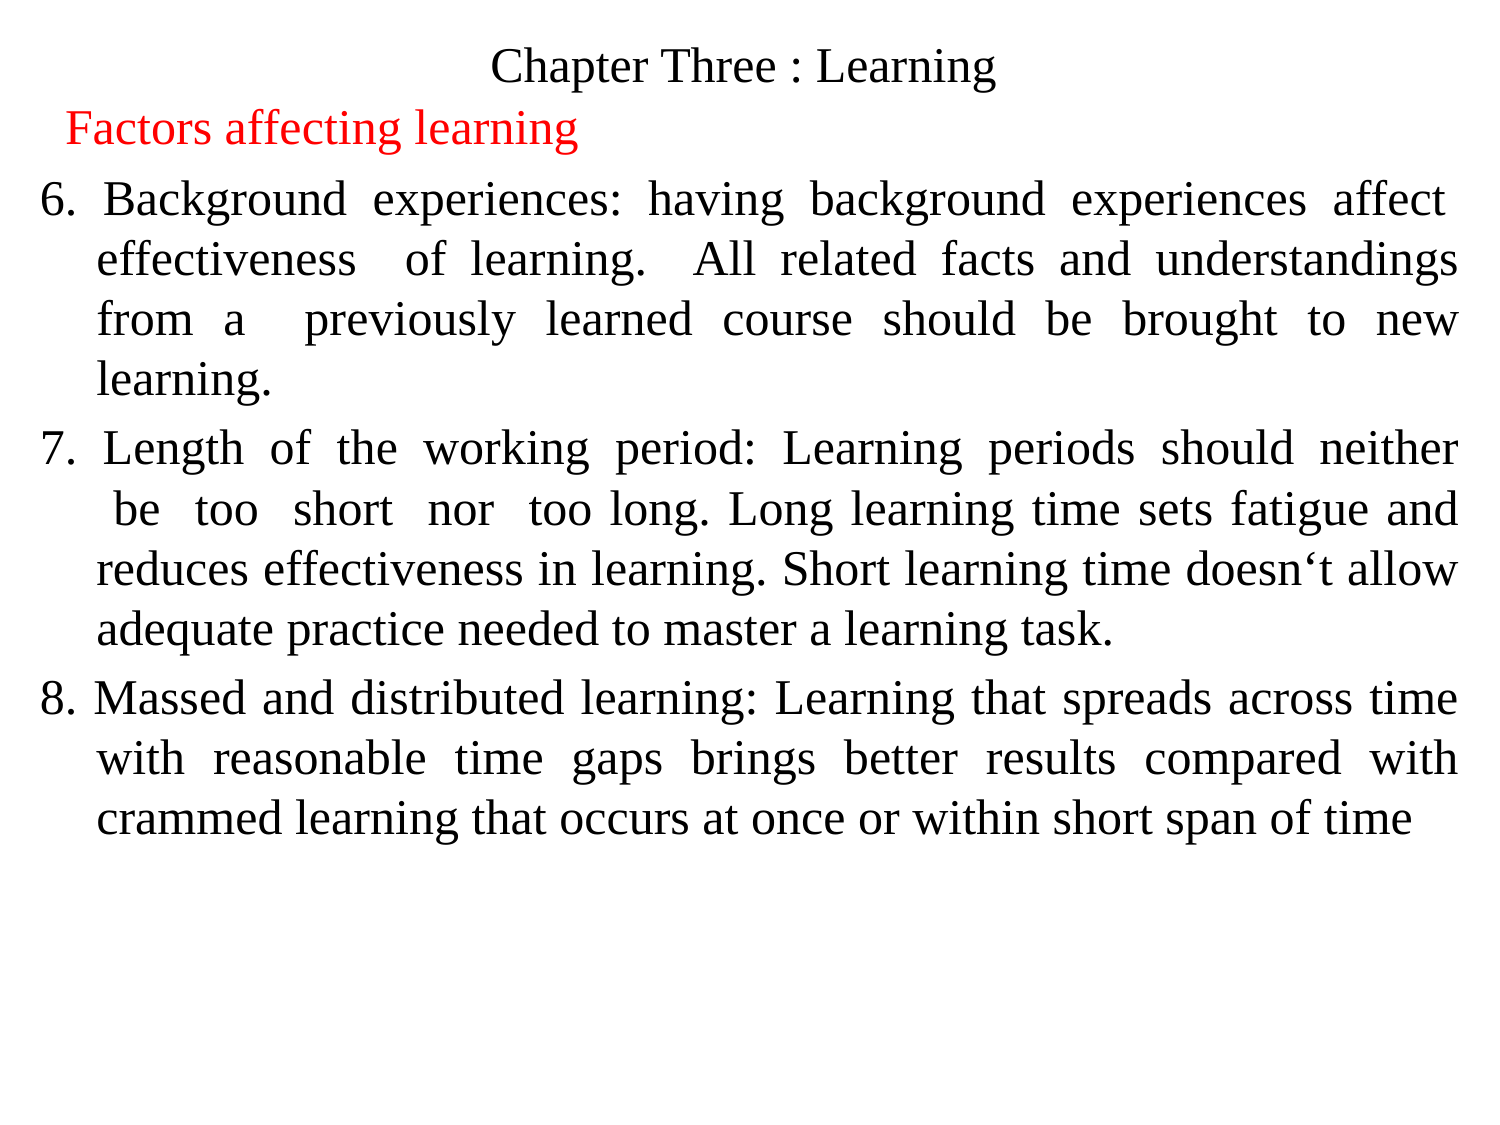

# Chapter Three : Learning
  Factors affecting learning
6.  Background  experiences:  having  background  experiences  affect  effectiveness  of learning.  All related facts and understandings from a  previously learned course should be brought to new learning.
7.  Length  of  the  working  period:  Learning  periods  should  neither  be  too  short  nor  too long. Long learning time sets fatigue and reduces effectiveness in learning. Short learning time doesn‘t allow adequate practice needed to master a learning task.
8. Massed and distributed learning: Learning that spreads across time with reasonable time gaps brings better results compared with crammed learning that occurs at once or within short span of time